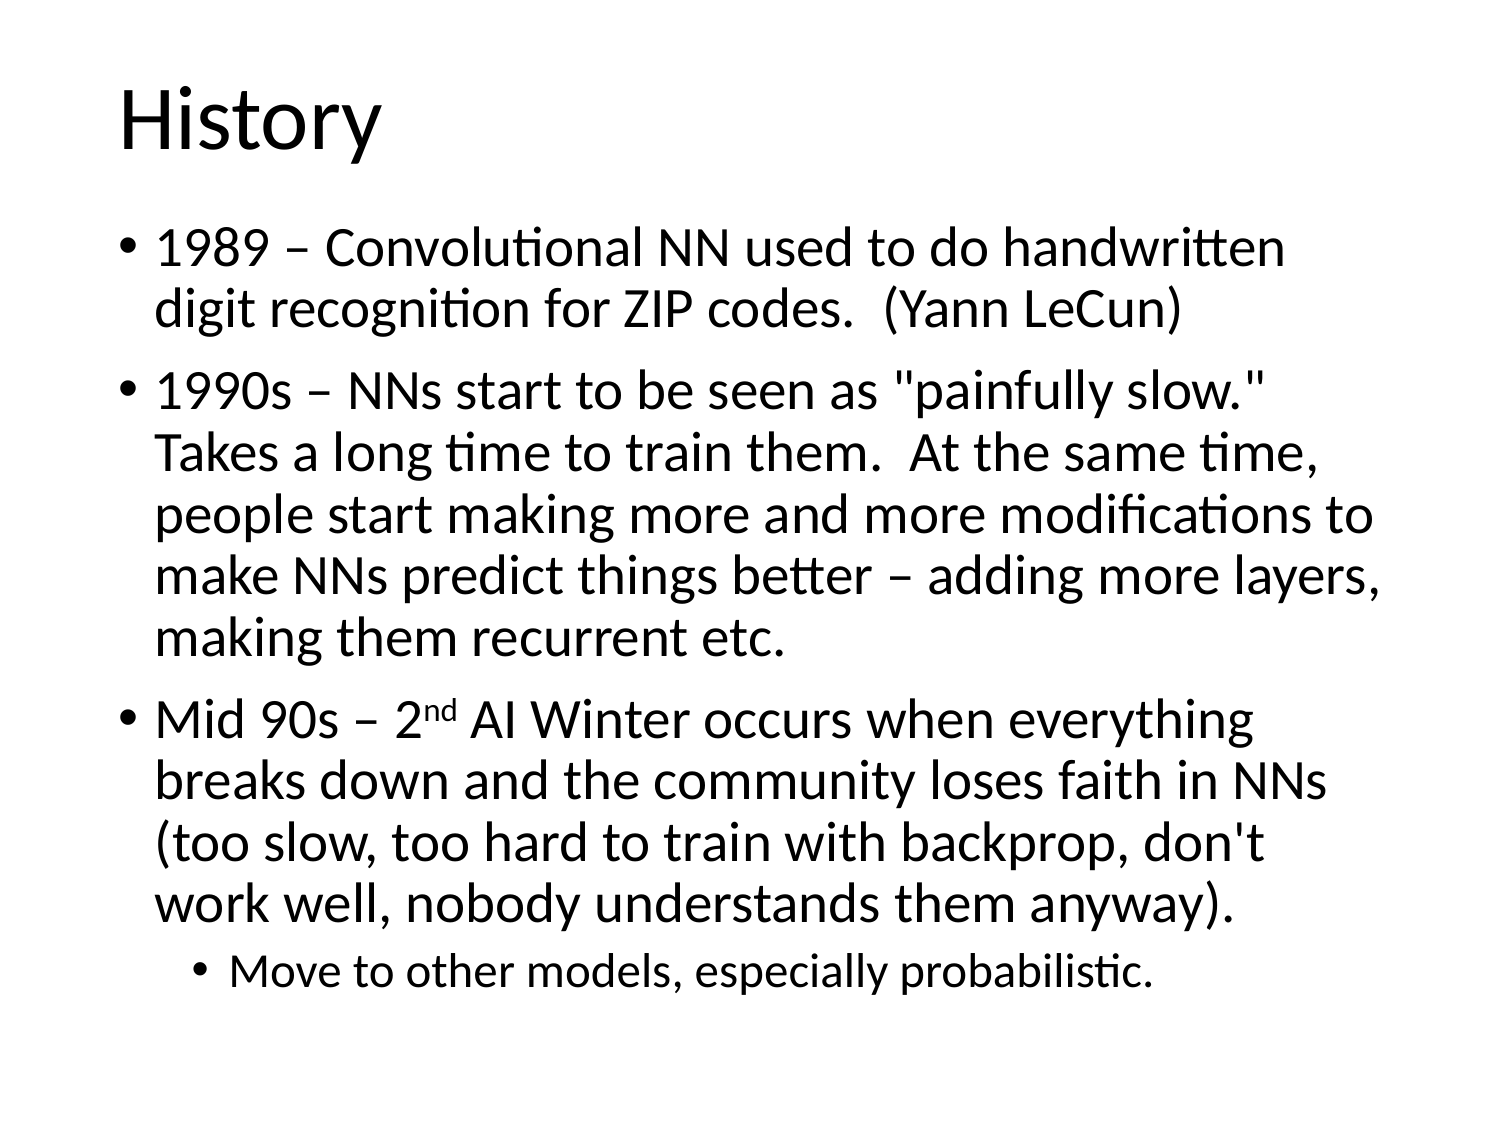

# History
1989 – Convolutional NN used to do handwritten digit recognition for ZIP codes.  (Yann LeCun)
1990s – NNs start to be seen as "painfully slow."  Takes a long time to train them.  At the same time, people start making more and more modifications to make NNs predict things better – adding more layers, making them recurrent etc.
Mid 90s – 2nd AI Winter occurs when everything breaks down and the community loses faith in NNs (too slow, too hard to train with backprop, don't work well, nobody understands them anyway).
Move to other models, especially probabilistic.